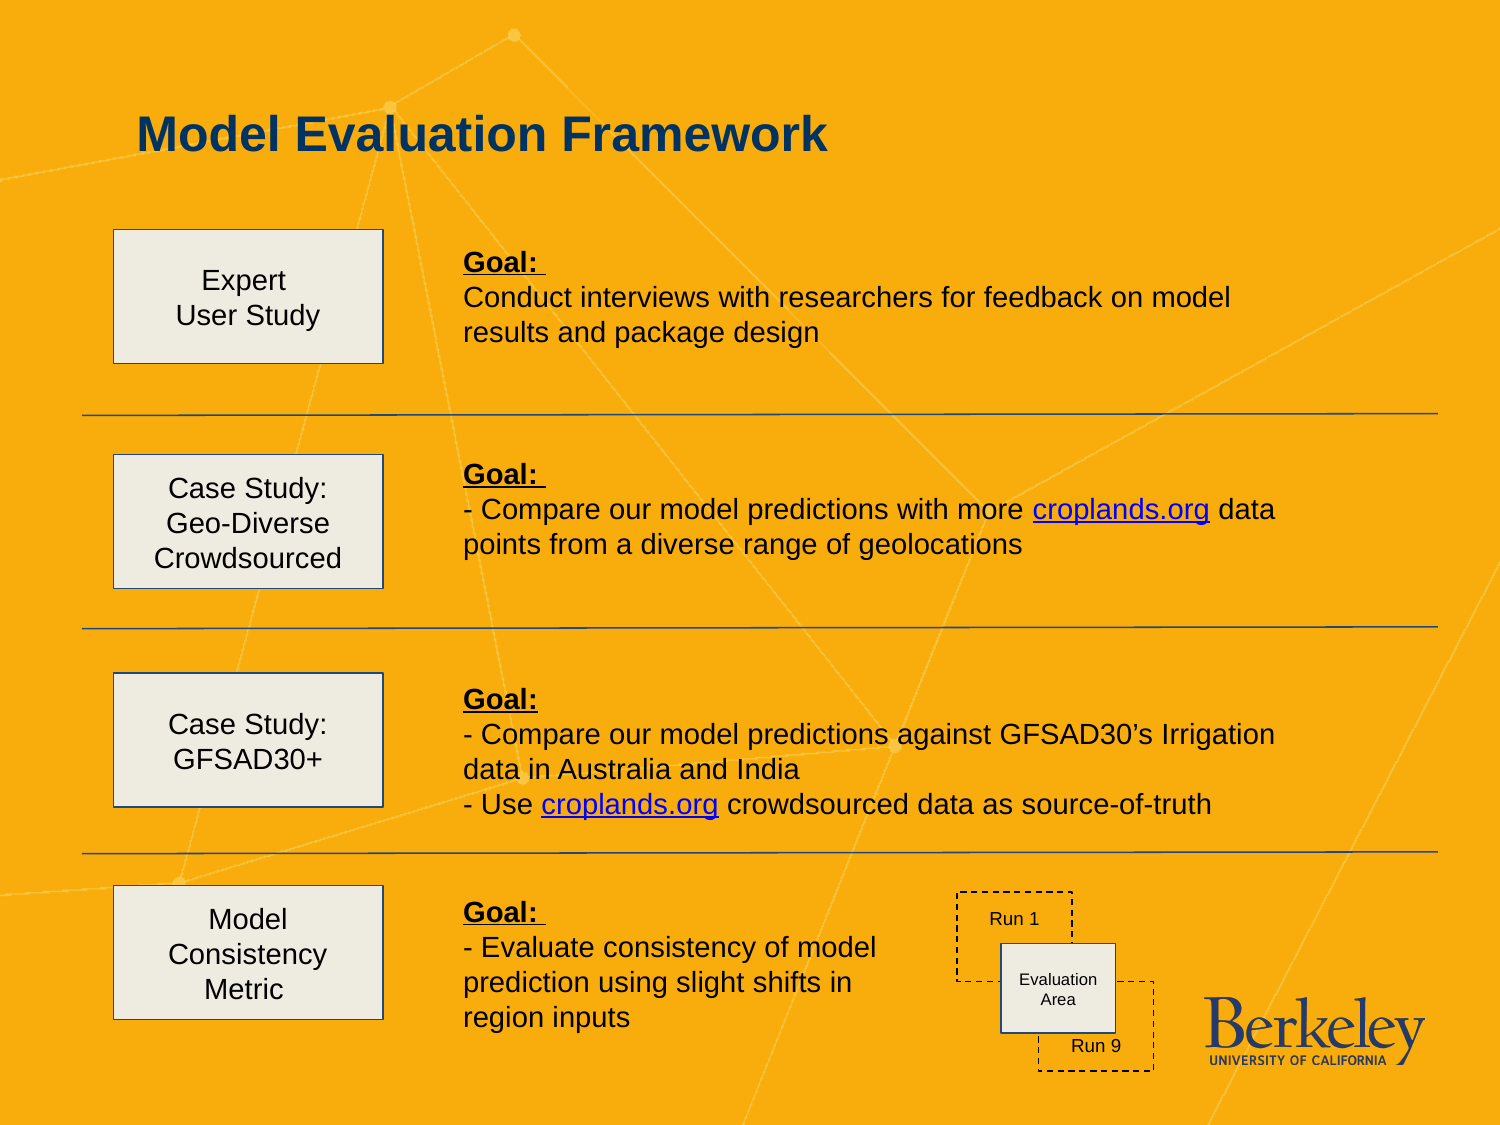

# Model Evaluation Framework
Goal:
Conduct interviews with researchers for feedback on model results and package design
Expert
User Study
Goal:
- Compare our model predictions with more croplands.org data points from a diverse range of geolocations
Case Study:
Geo-Diverse
Crowdsourced
Goal:
- Compare our model predictions against GFSAD30’s Irrigation data in Australia and India
- Use croplands.org crowdsourced data as source-of-truth
Case Study:
GFSAD30+
Goal:
- Evaluate consistency of model prediction using slight shifts in region inputs
Model Consistency
Metric
Run 1
Evaluation Area
Run 9